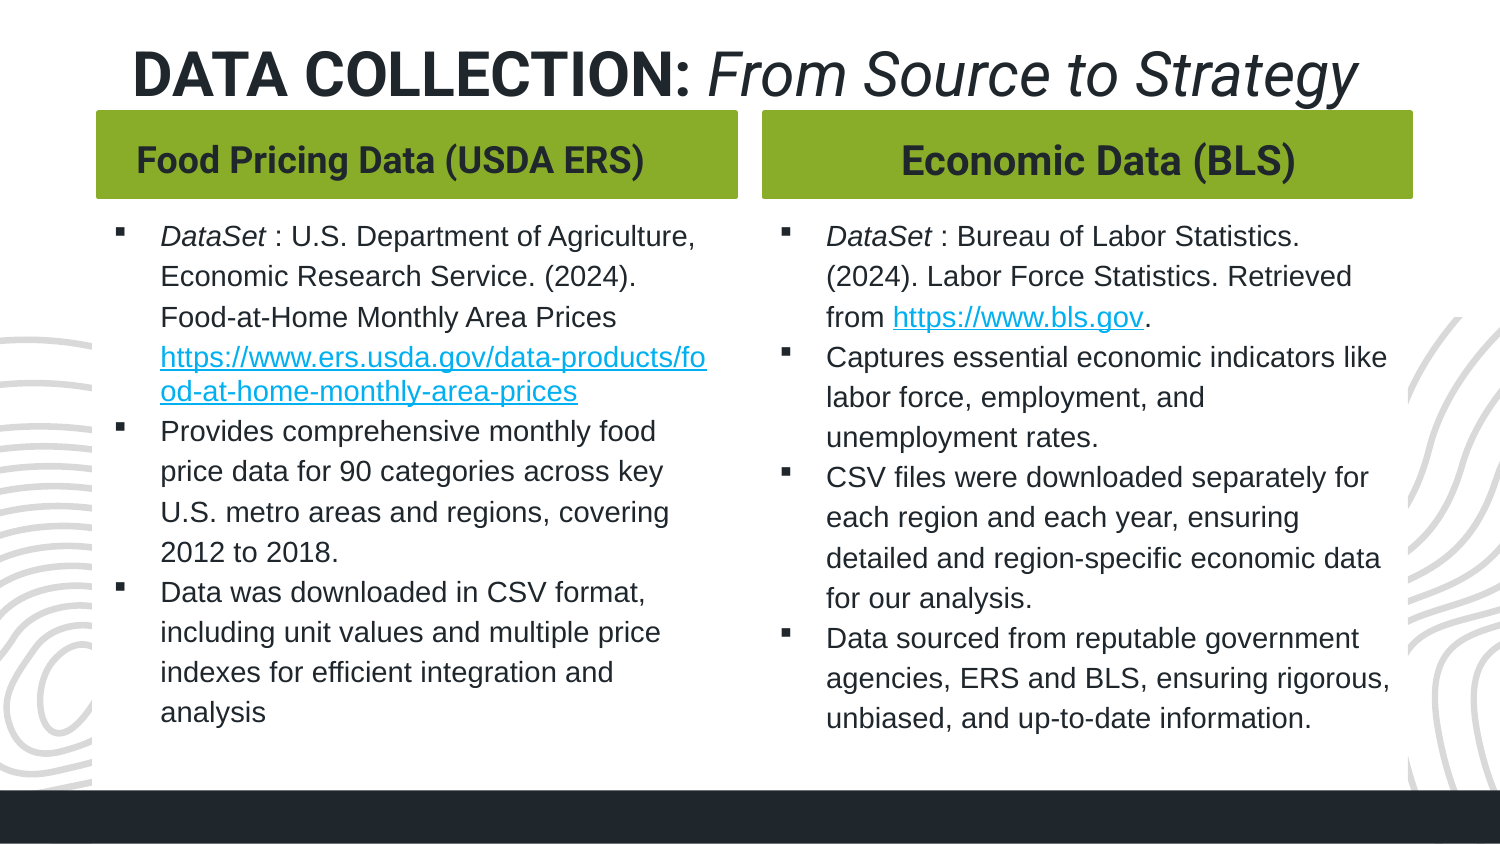

# DATA COLLECTION: From Source to Strategy
Food Pricing Data (USDA ERS)
Economic Data (BLS)
DataSet : Bureau of Labor Statistics. (2024). Labor Force Statistics. Retrieved from https://www.bls.gov.
Captures essential economic indicators like labor force, employment, and unemployment rates.
CSV files were downloaded separately for each region and each year, ensuring detailed and region-specific economic data for our analysis.
Data sourced from reputable government agencies, ERS and BLS, ensuring rigorous, unbiased, and up-to-date information.
DataSet : U.S. Department of Agriculture, Economic Research Service. (2024). Food-at-Home Monthly Area Prices https://www.ers.usda.gov/data-products/food-at-home-monthly-area-prices
Provides comprehensive monthly food price data for 90 categories across key U.S. metro areas and regions, covering 2012 to 2018.
Data was downloaded in CSV format, including unit values and multiple price indexes for efficient integration and analysis